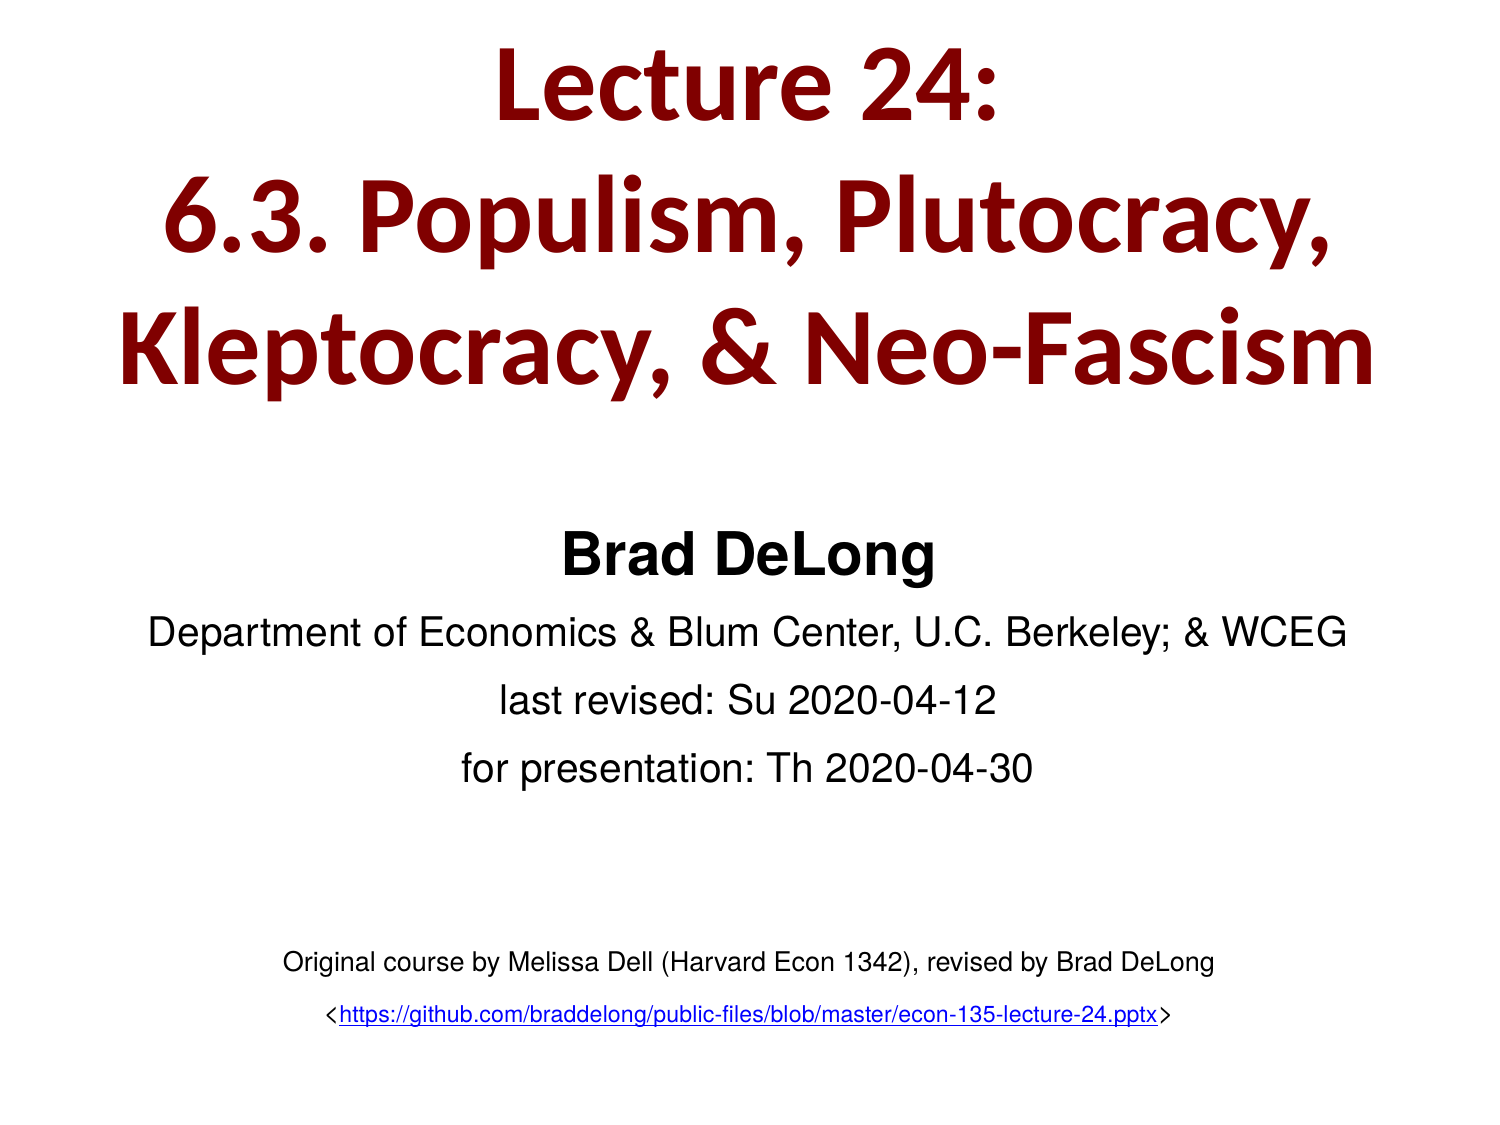

Lecture 24:
6.3. Populism, Plutocracy, Kleptocracy, & Neo-Fascism

Brad DeLong
Department of Economics & Blum Center, U.C. Berkeley; & WCEG
last revised: Su 2020-04-12
for presentation: Th 2020-04-30

Original course by Melissa Dell (Harvard Econ 1342), revised by Brad DeLong
<https://github.com/braddelong/public-files/blob/master/econ-135-lecture-24.pptx>